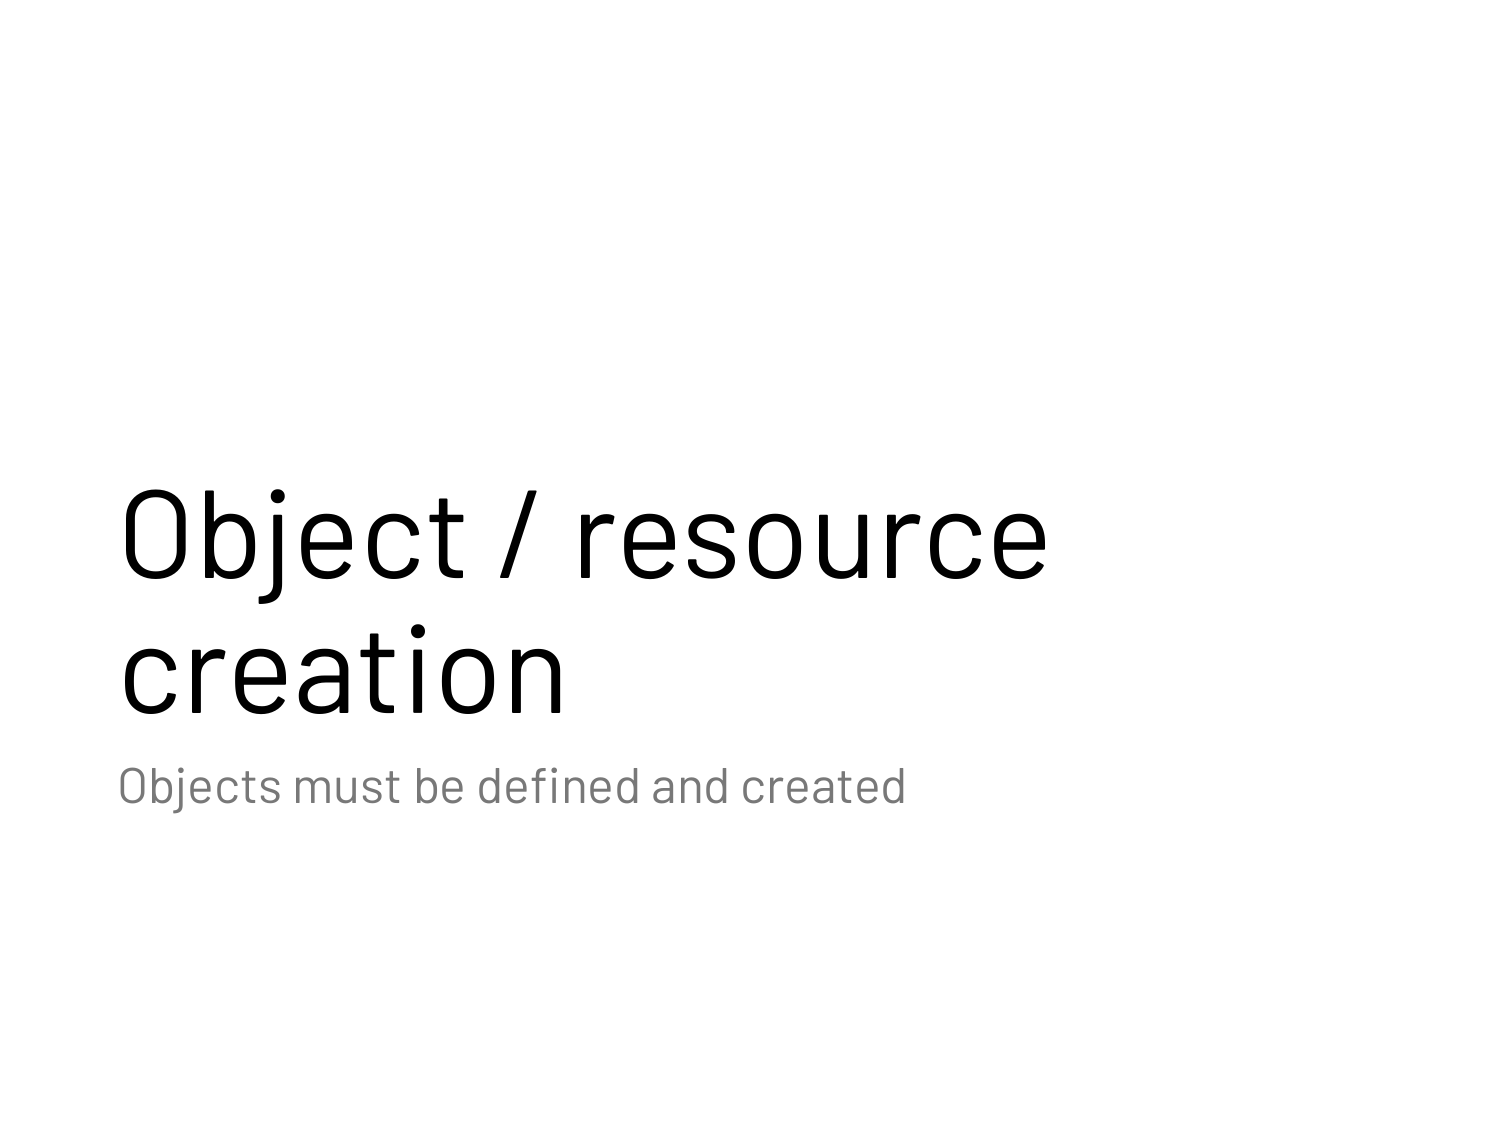

# Object / resource creation
Objects must be defined and created